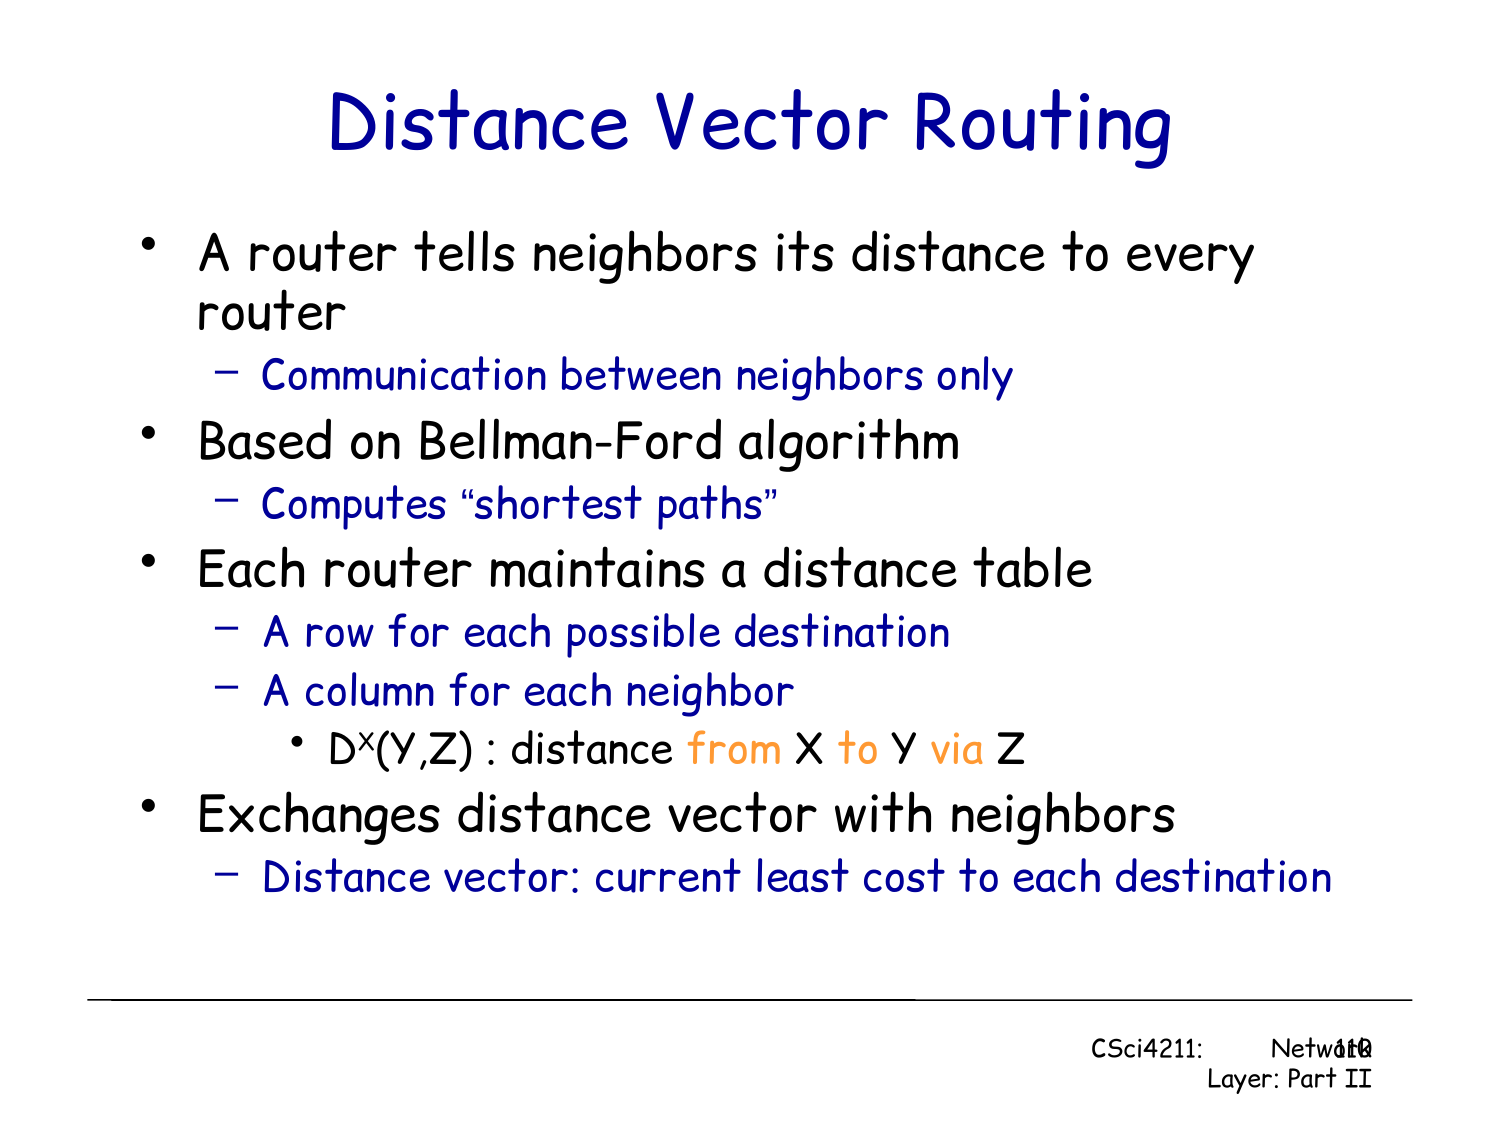

# Distance Vector Routing
A router tells neighbors its distance to every router
Communication between neighbors only
Based on Bellman-Ford algorithm
Computes “shortest paths”
Each router maintains a distance table
A row for each possible destination
A column for each neighbor
DX(Y,Z) : distance from X to Y via Z
Exchanges distance vector with neighbors
Distance vector: current least cost to each destination
CSci4211:         Network Layer: Part II
110